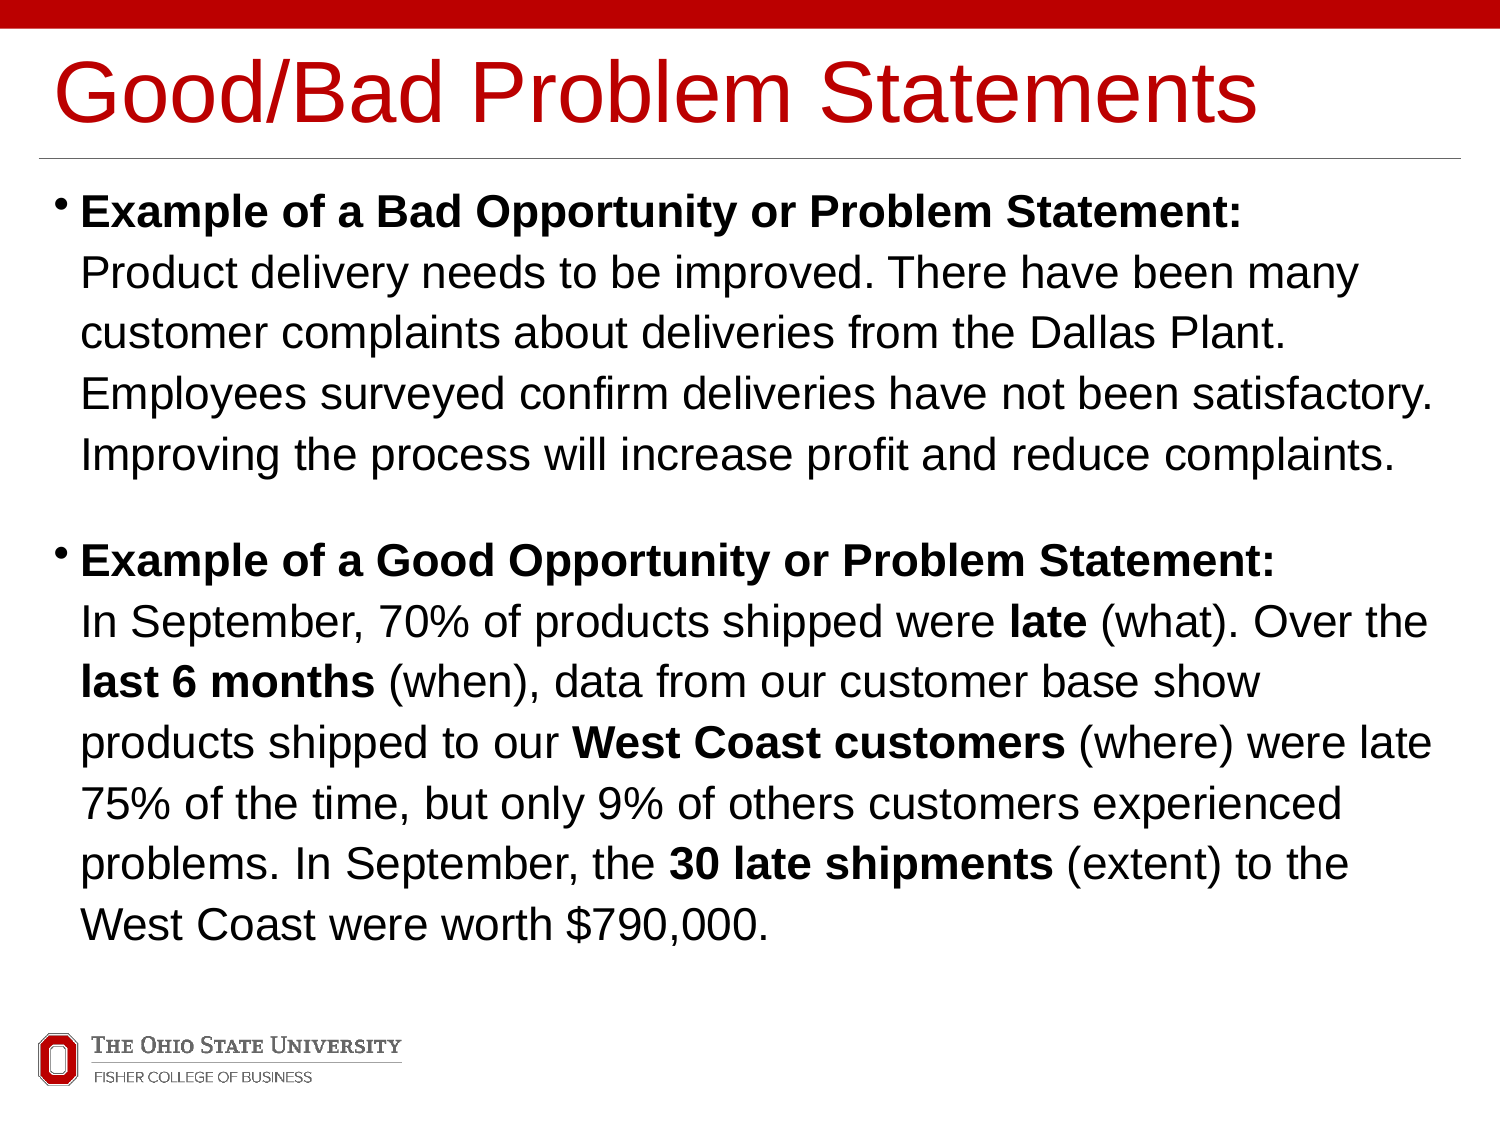

# Good/Bad Problem Statements
Example of a Bad Opportunity or Problem Statement:
Product delivery needs to be improved. There have been many customer complaints about deliveries from the Dallas Plant. Employees surveyed confirm deliveries have not been satisfactory. Improving the process will increase profit and reduce complaints.
Example of a Good Opportunity or Problem Statement:
In September, 70% of products shipped were late (what). Over the last 6 months (when), data from our customer base show products shipped to our West Coast customers (where) were late 75% of the time, but only 9% of others customers experienced problems. In September, the 30 late shipments (extent) to the West Coast were worth $790,000.